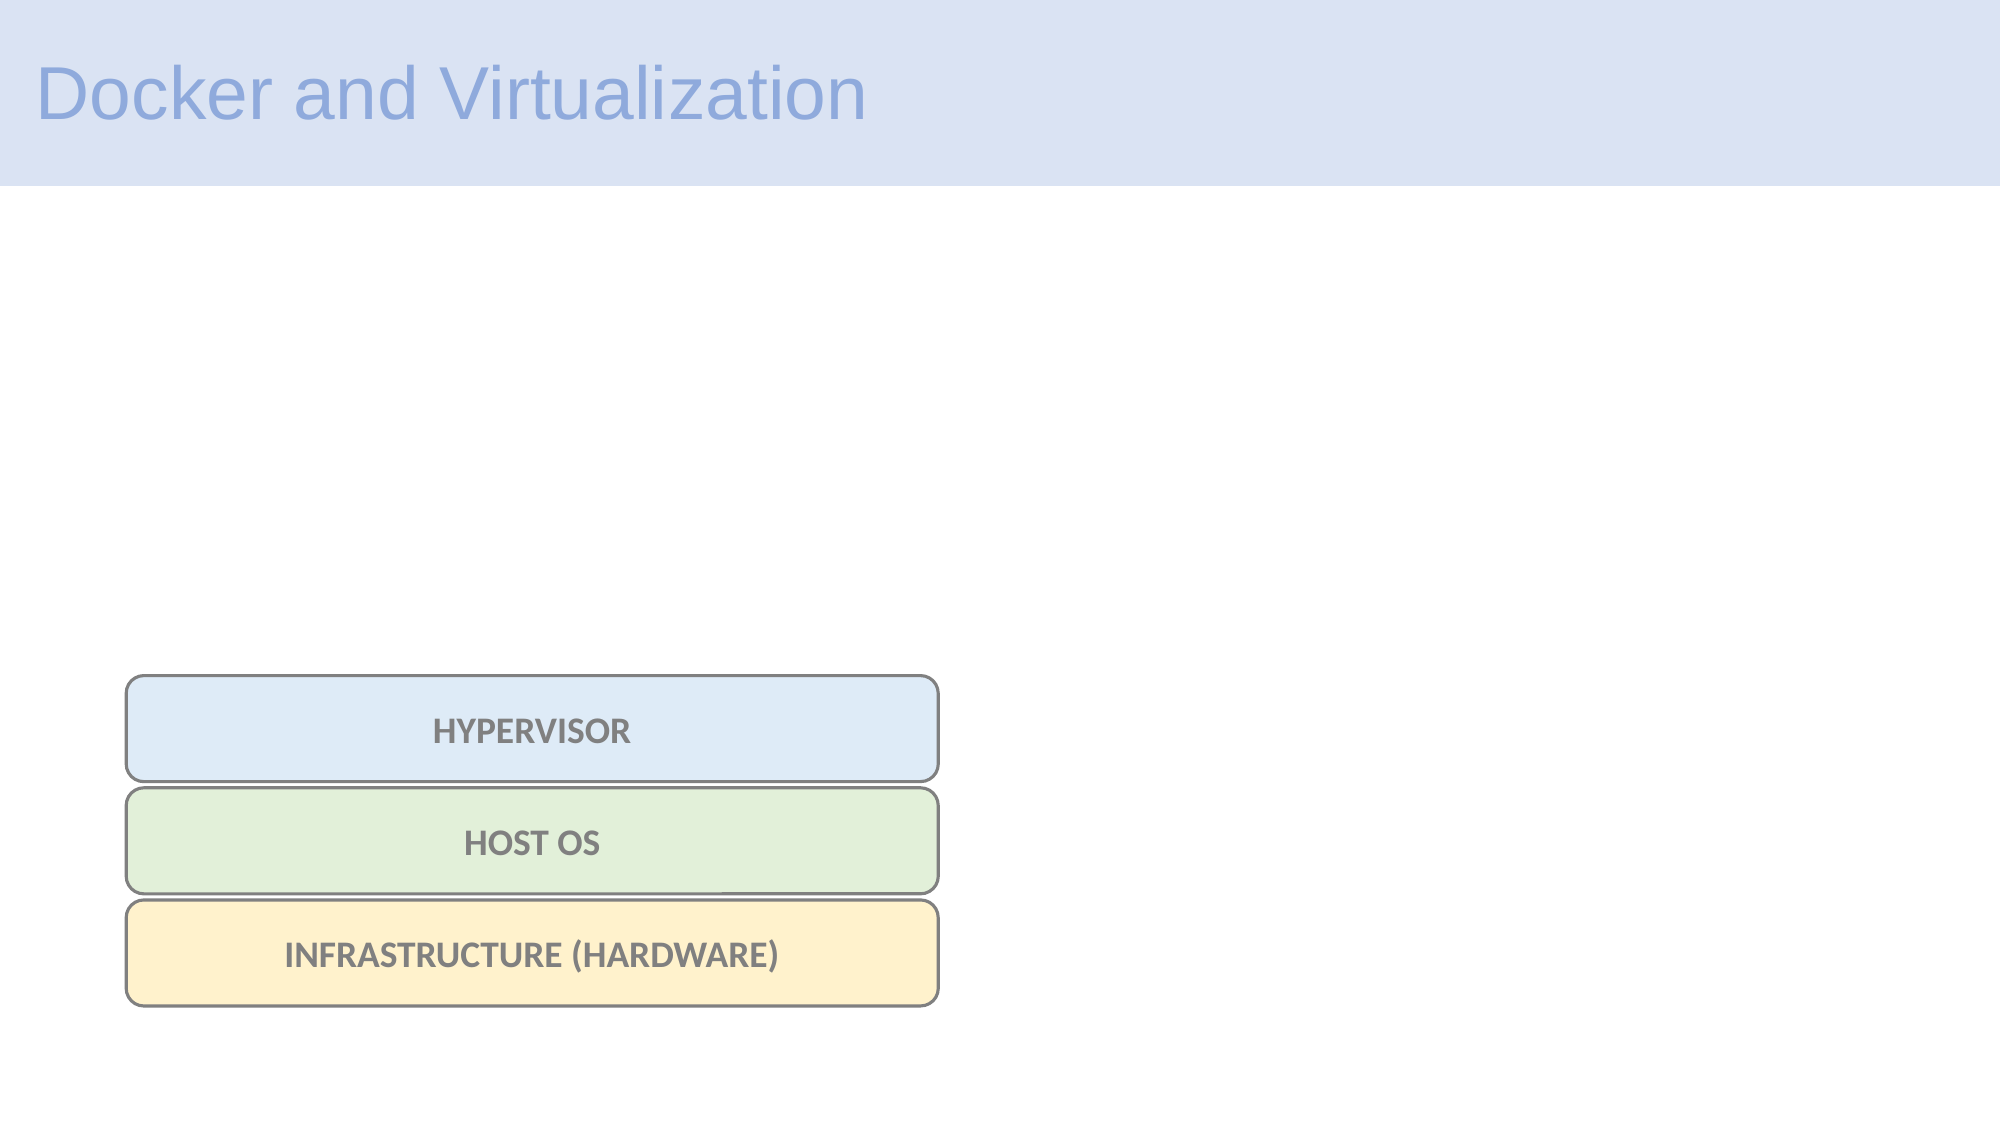

# Docker and Virtualization

HYPERVISOR
HOST OS
INFRASTRUCTURE (HARDWARE)